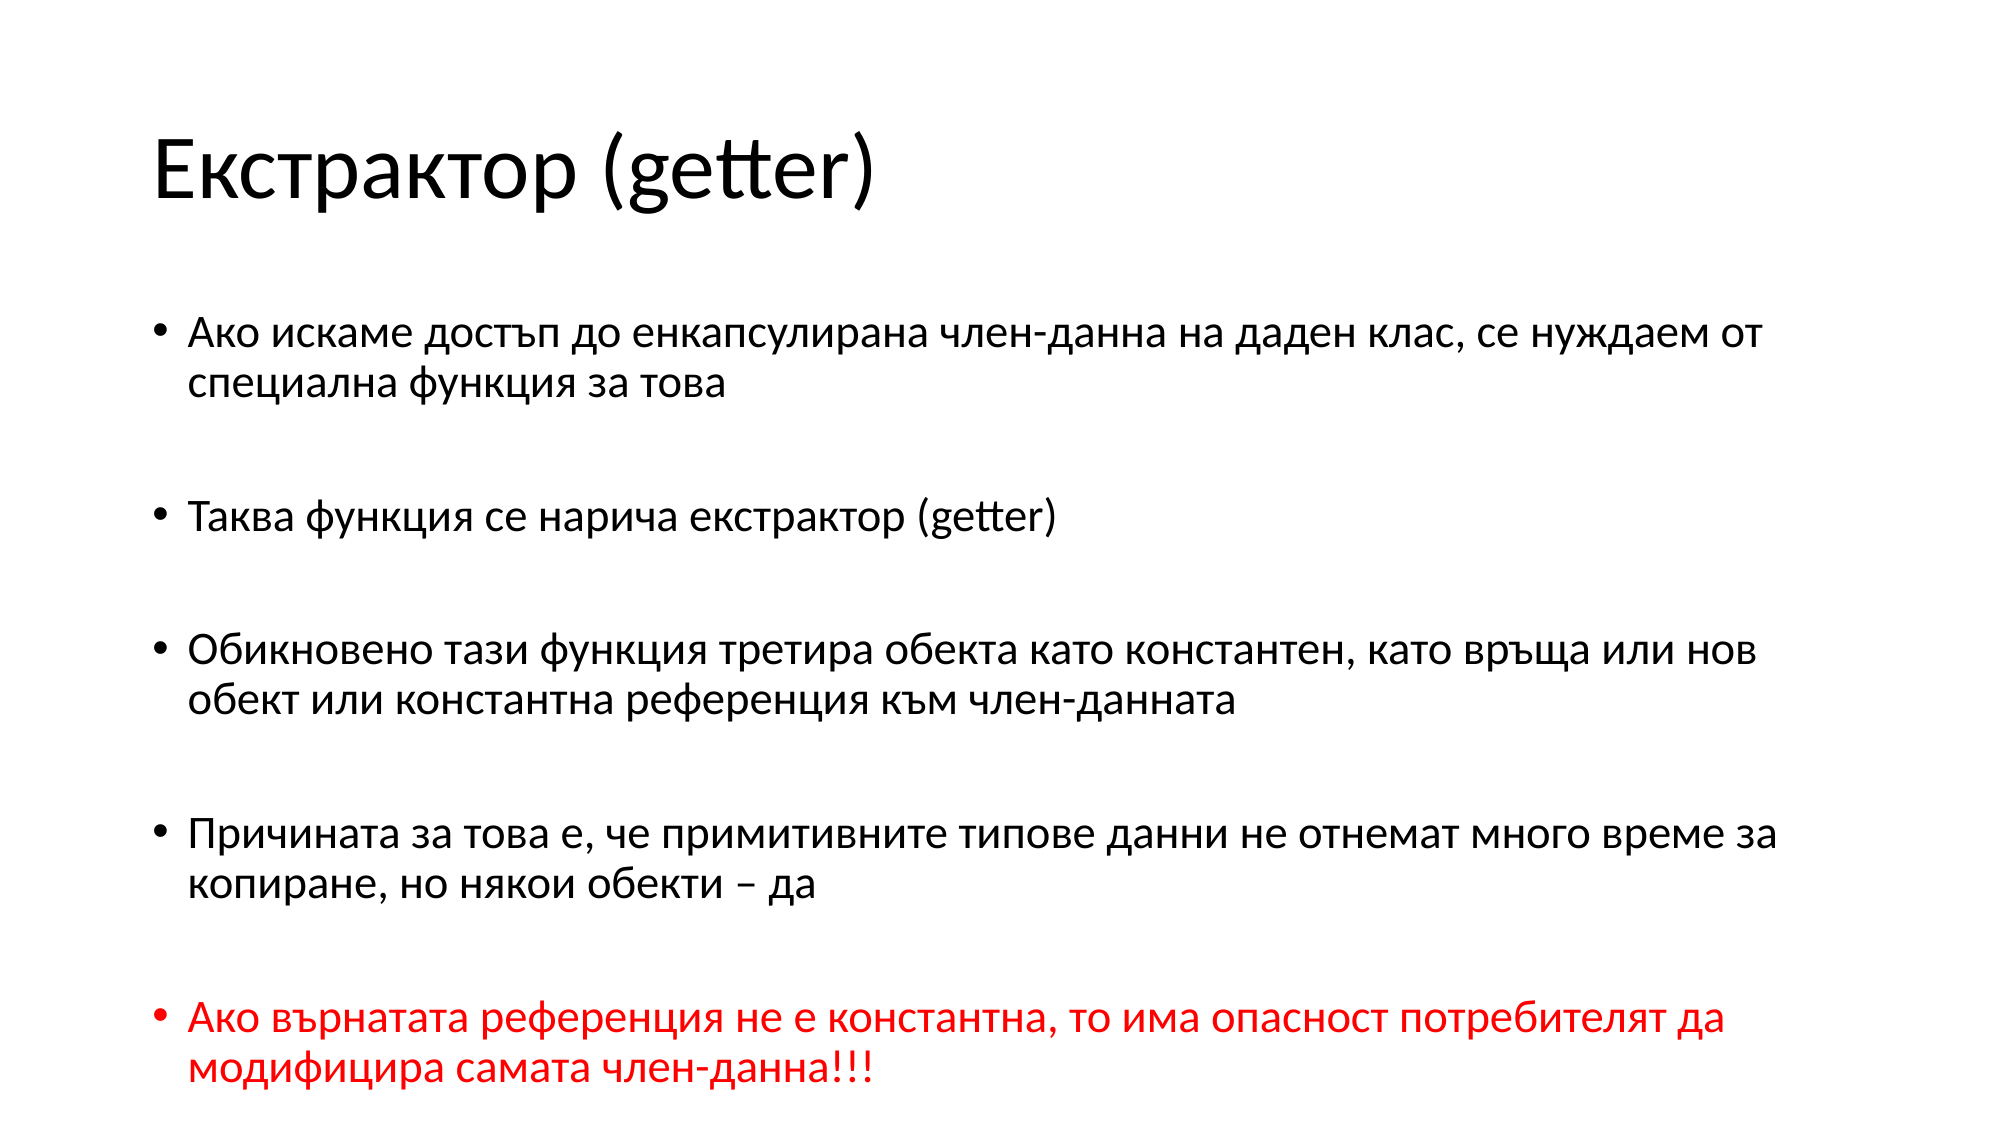

# Екстрактор (getter)
Ако искаме достъп до енкапсулирана член-данна на даден клас, се нуждаем от специална функция за това

Таква функция се нарича екстрактор (getter)

Обикновено тази функция третира обекта като константен, като връща или нов обект или константна референция към член-данната

Причината за това е, че примитивните типове данни не отнемат много време за копиране, но някои обекти – да

Ако върнатата референция не е константна, то има опасност потребителят да модифицира самата член-данна!!!